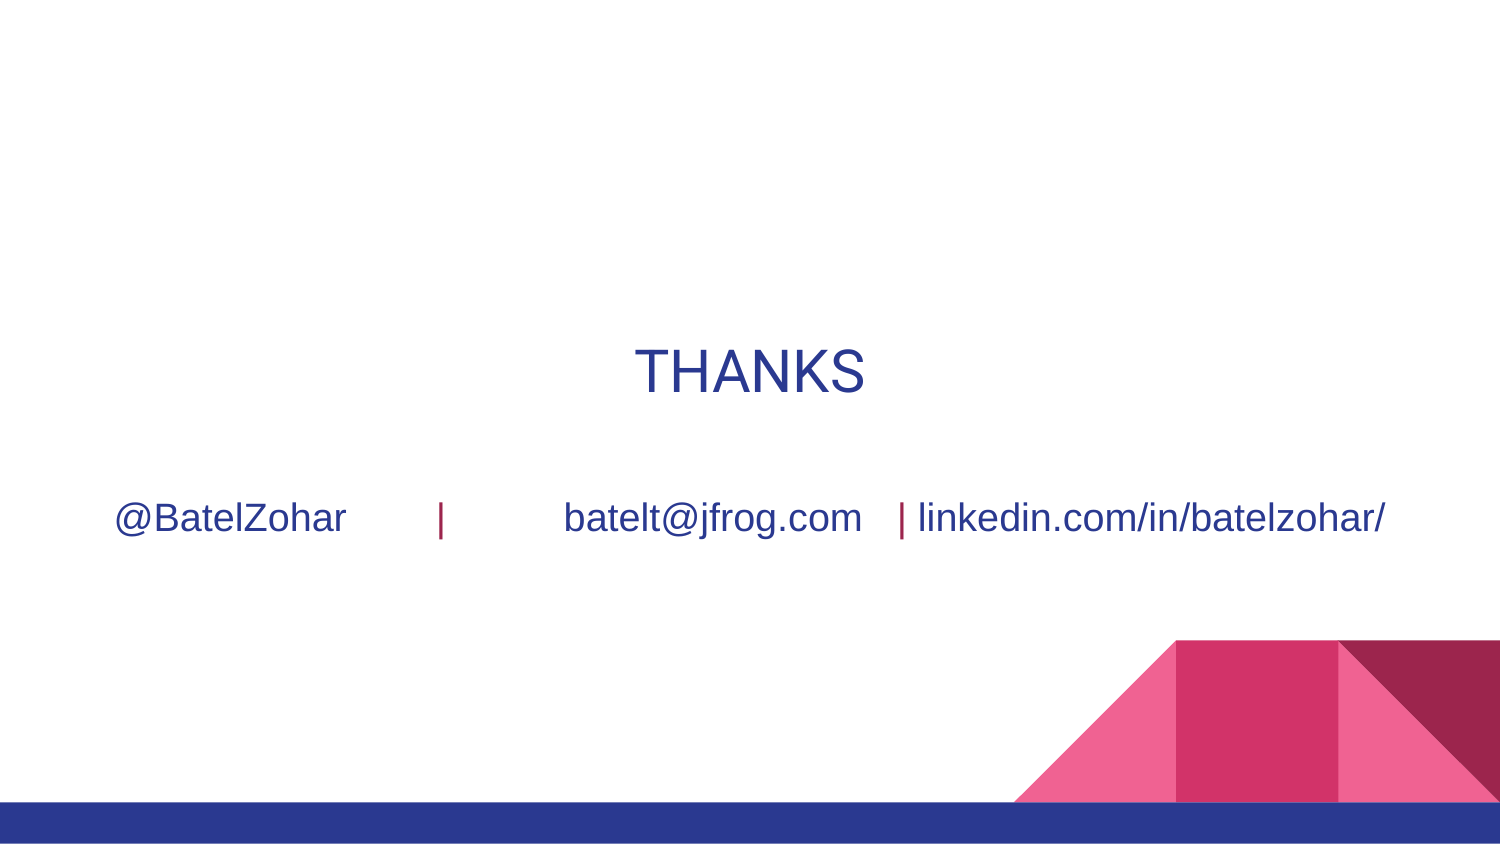

# THANKS
@BatelZohar	  |	batelt@jfrog.com	   | linkedin.com/in/batelzohar/